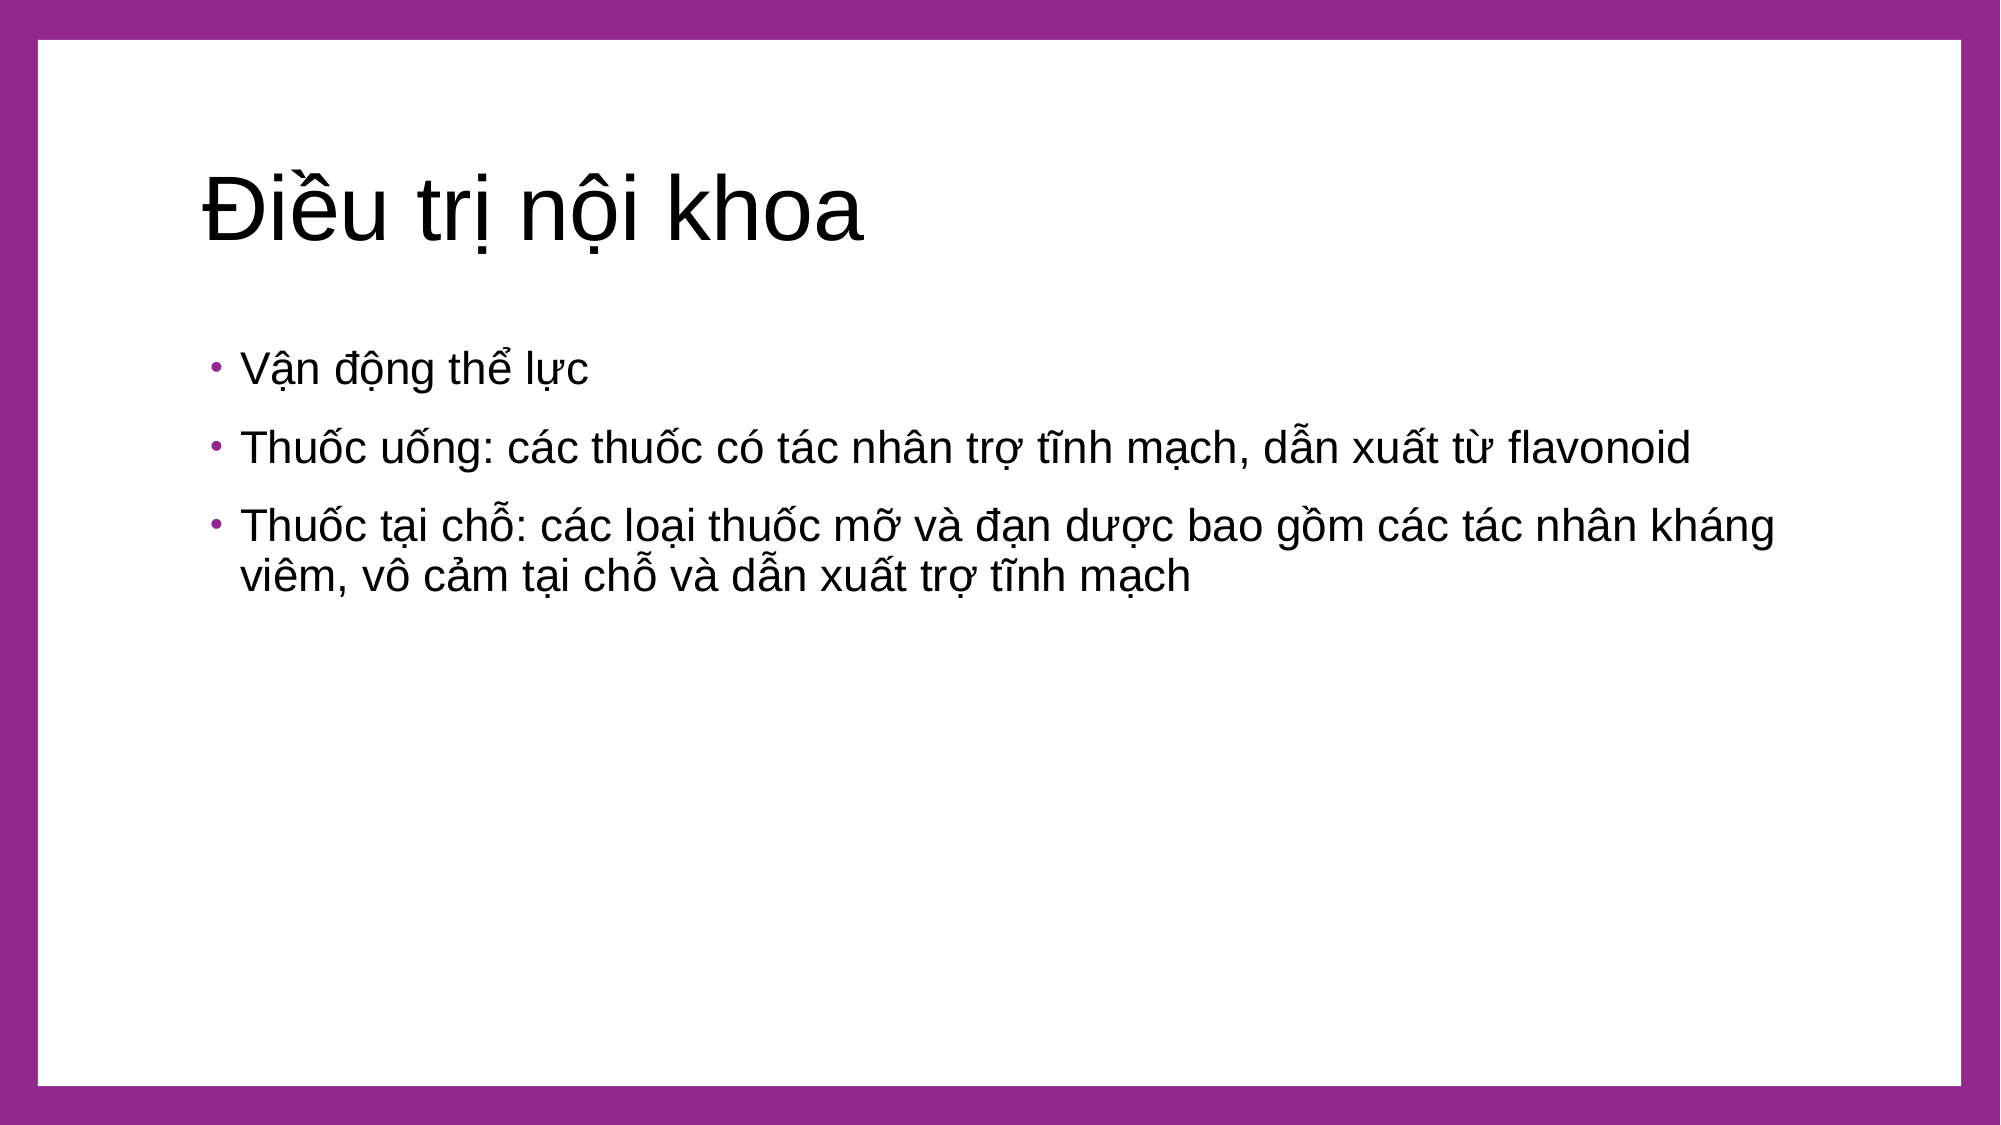

# Điều trị nội khoa
Vận động thể lực
Thuốc uống: các thuốc có tác nhân trợ tĩnh mạch, dẫn xuất từ flavonoid
Thuốc tại chỗ: các loại thuốc mỡ và đạn dược bao gồm các tác nhân kháng viêm, vô cảm tại chỗ và dẫn xuất trợ tĩnh mạch